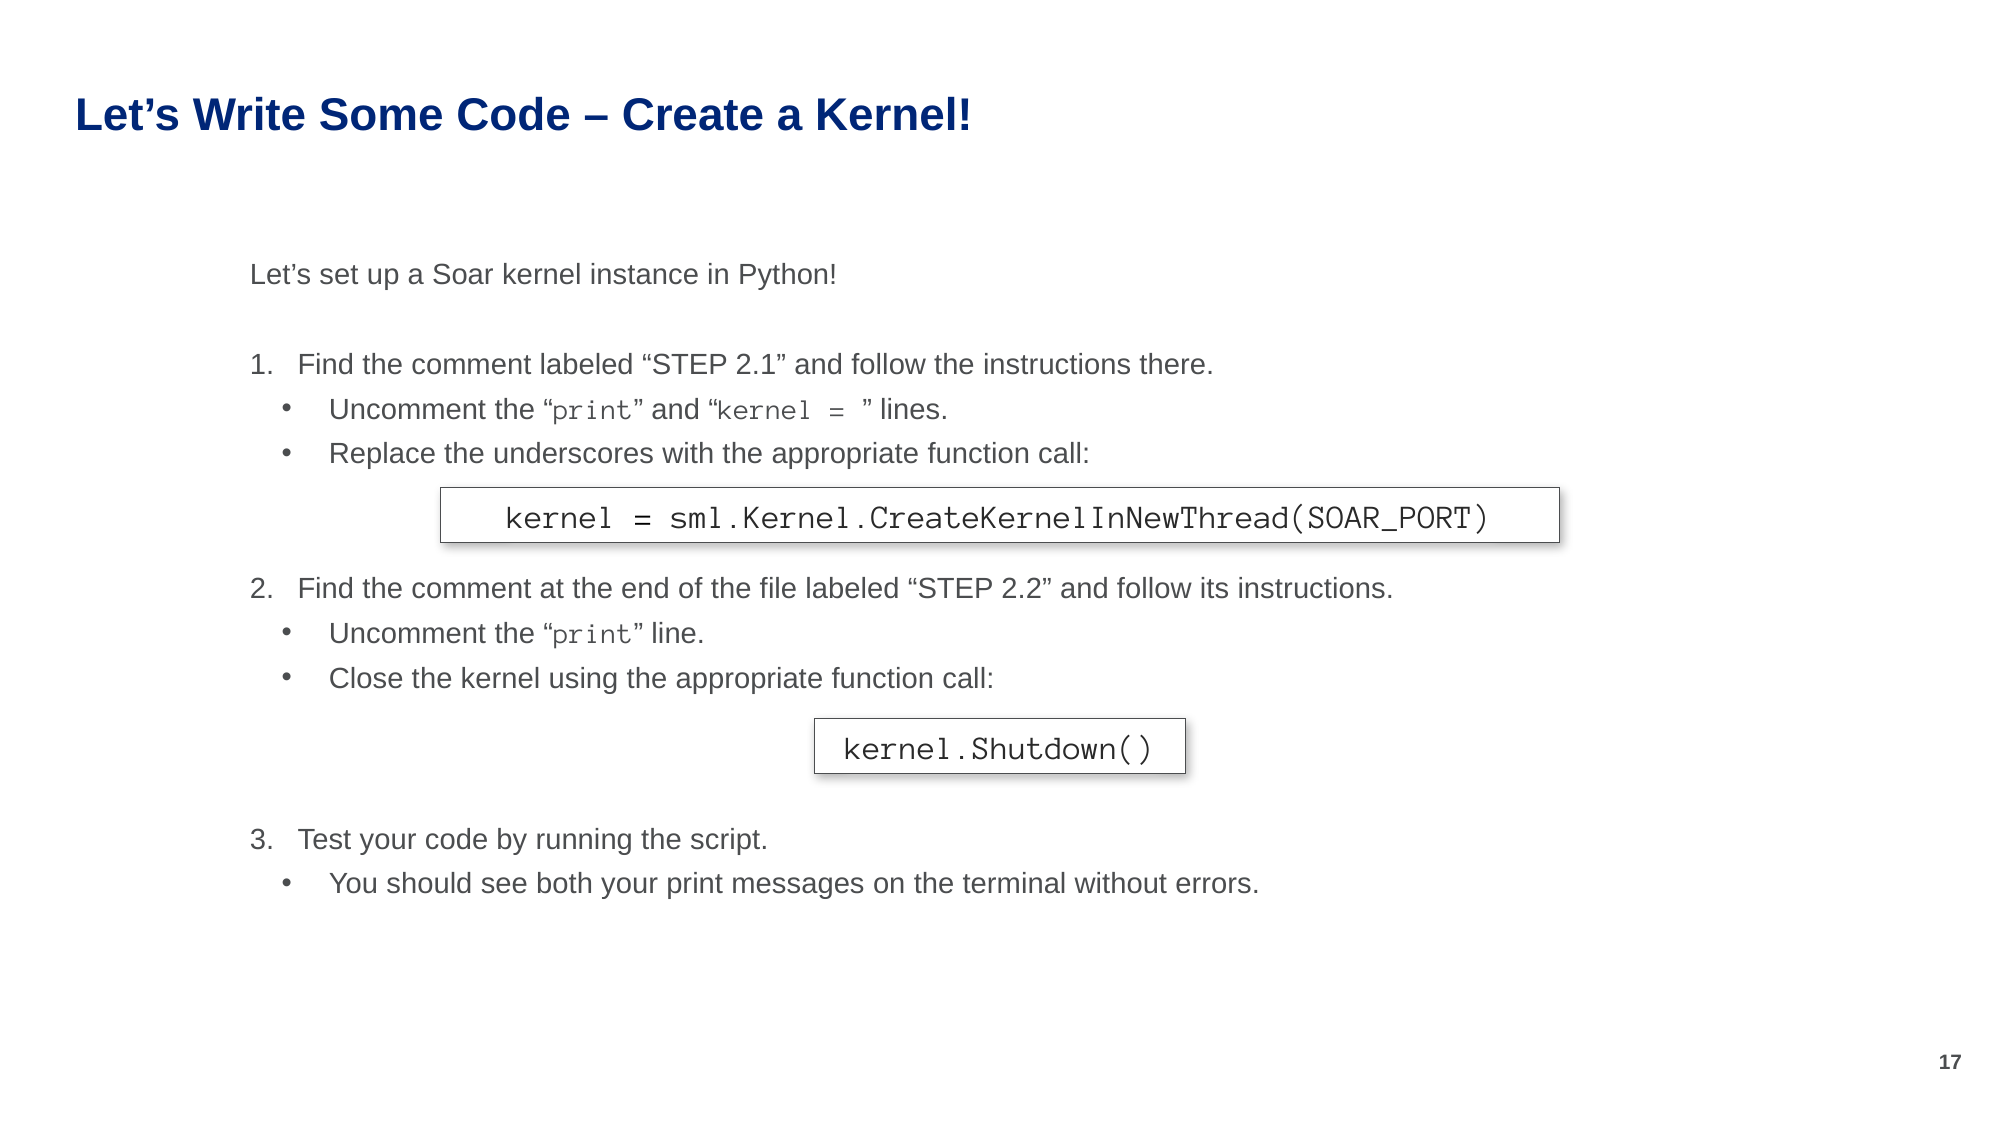

# Let’s Write Some Code – Create a Kernel!
Let’s set up a Soar kernel instance in Python!

Find the comment labeled “STEP 2.1” and follow the instructions there.
Uncomment the “print” and “kernel = ” lines.
Replace the underscores with the appropriate function call:

Find the comment at the end of the file labeled “STEP 2.2” and follow its instructions.
Uncomment the “print” line.
Close the kernel using the appropriate function call:

Test your code by running the script.
You should see both your print messages on the terminal without errors.
kernel = sml.Kernel.CreateKernelInNewThread(SOAR_PORT)
kernel.Shutdown()